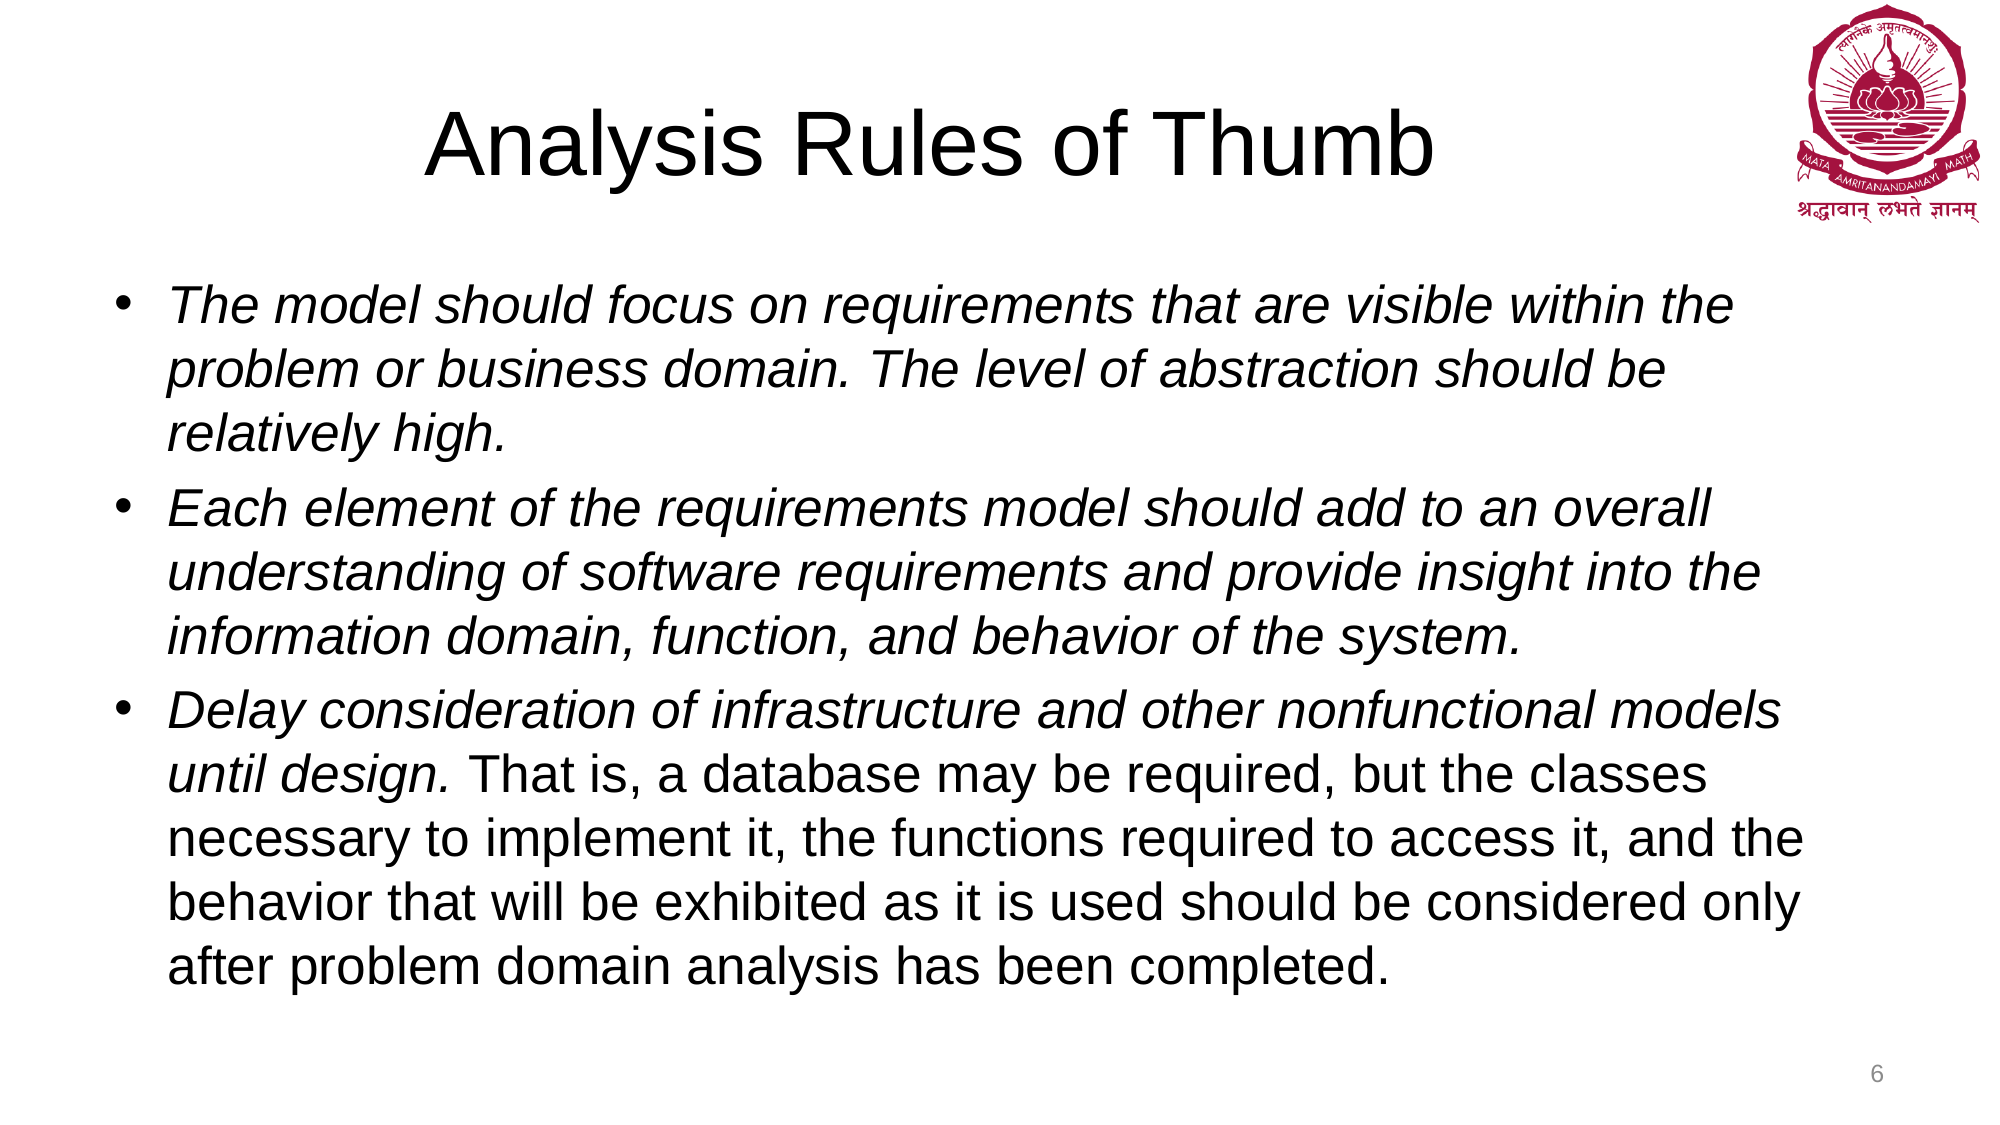

# Analysis Rules of Thumb
The model should focus on requirements that are visible within the problem or business domain. The level of abstraction should be relatively high.
Each element of the requirements model should add to an overall understanding of software requirements and provide insight into the information domain, function, and behavior of the system.
Delay consideration of infrastructure and other nonfunctional models until design. That is, a database may be required, but the classes necessary to implement it, the functions required to access it, and the behavior that will be exhibited as it is used should be considered only after problem domain analysis has been completed.

6